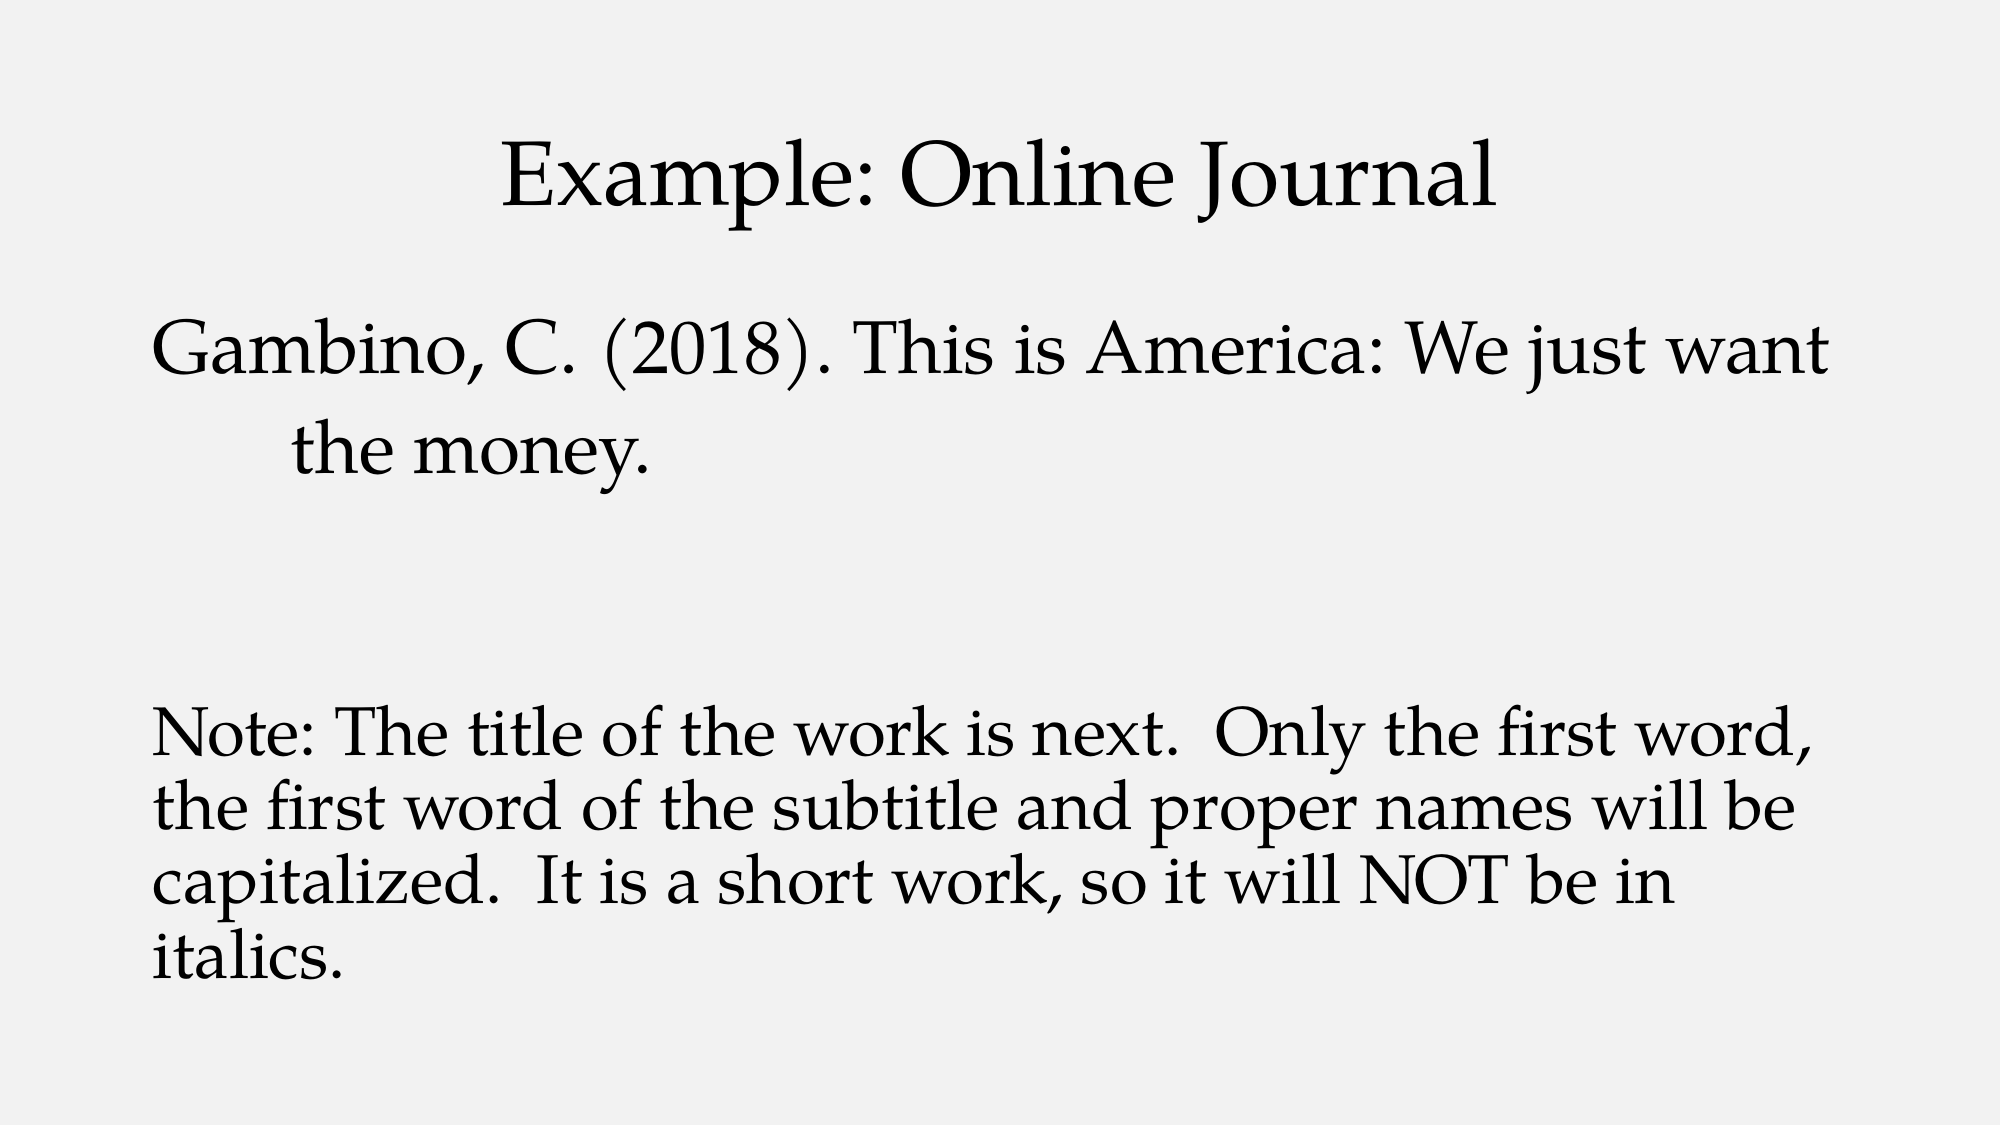

# Example: Online Journal
Gambino, C. (2018). This is America: We just want
	the money.

Note: The title of the work is next.  Only the first word, the first word of the subtitle and proper names will be capitalized.  It is a short work, so it will NOT be in italics.